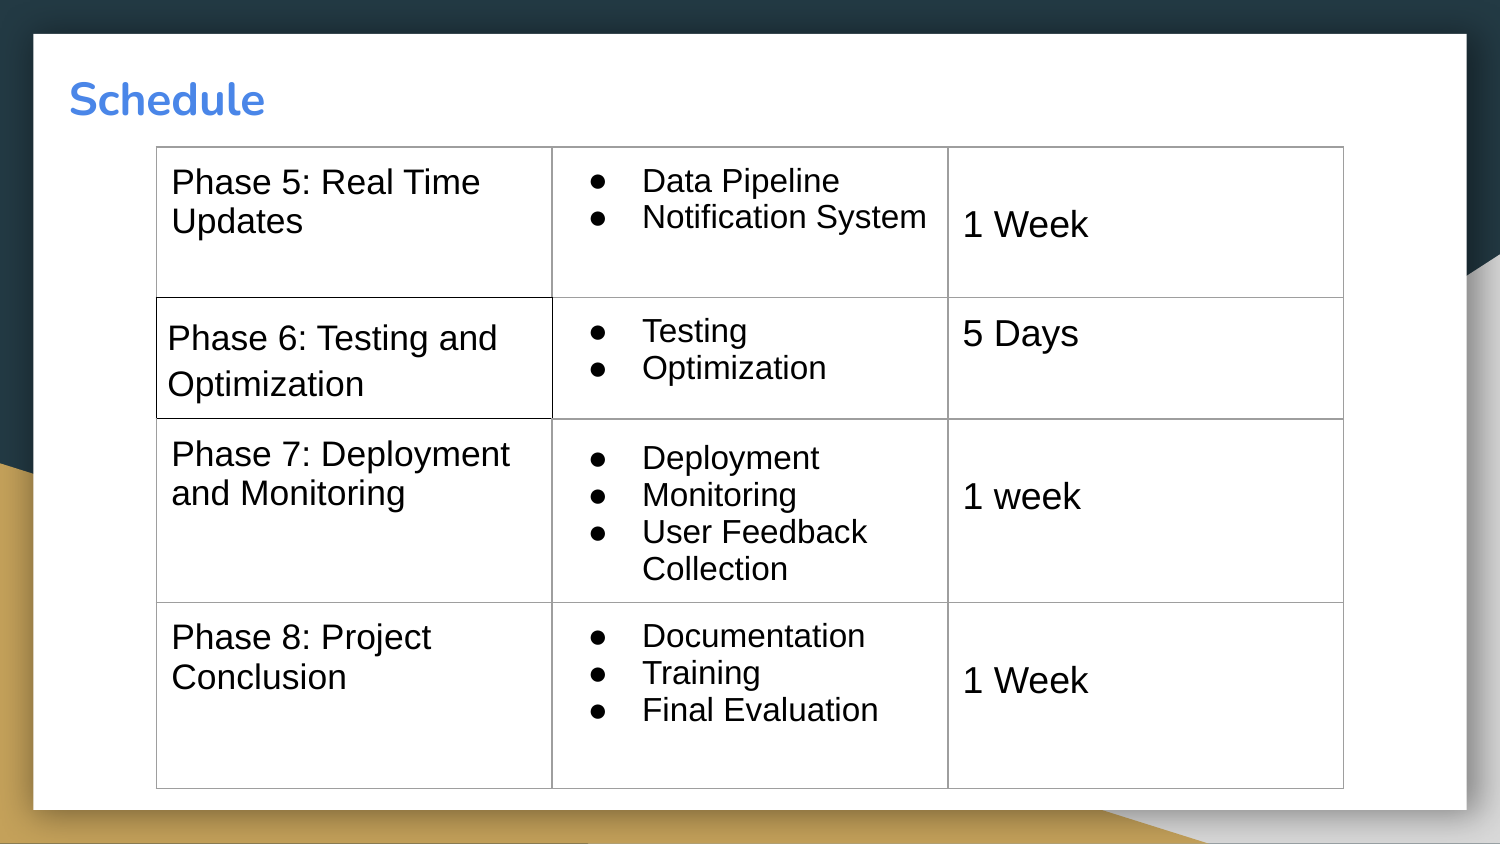

# Schedule
| Phase 5: Real Time Updates | Data Pipeline Notification System | 1 Week |
| --- | --- | --- |
| Phase 6: Testing and Optimization | Testing Optimization | 5 Days |
| Phase 7: Deployment and Monitoring | Deployment Monitoring User Feedback Collection | 1 week |
| Phase 8: Project Conclusion | Documentation Training Final Evaluation | 1 Week |